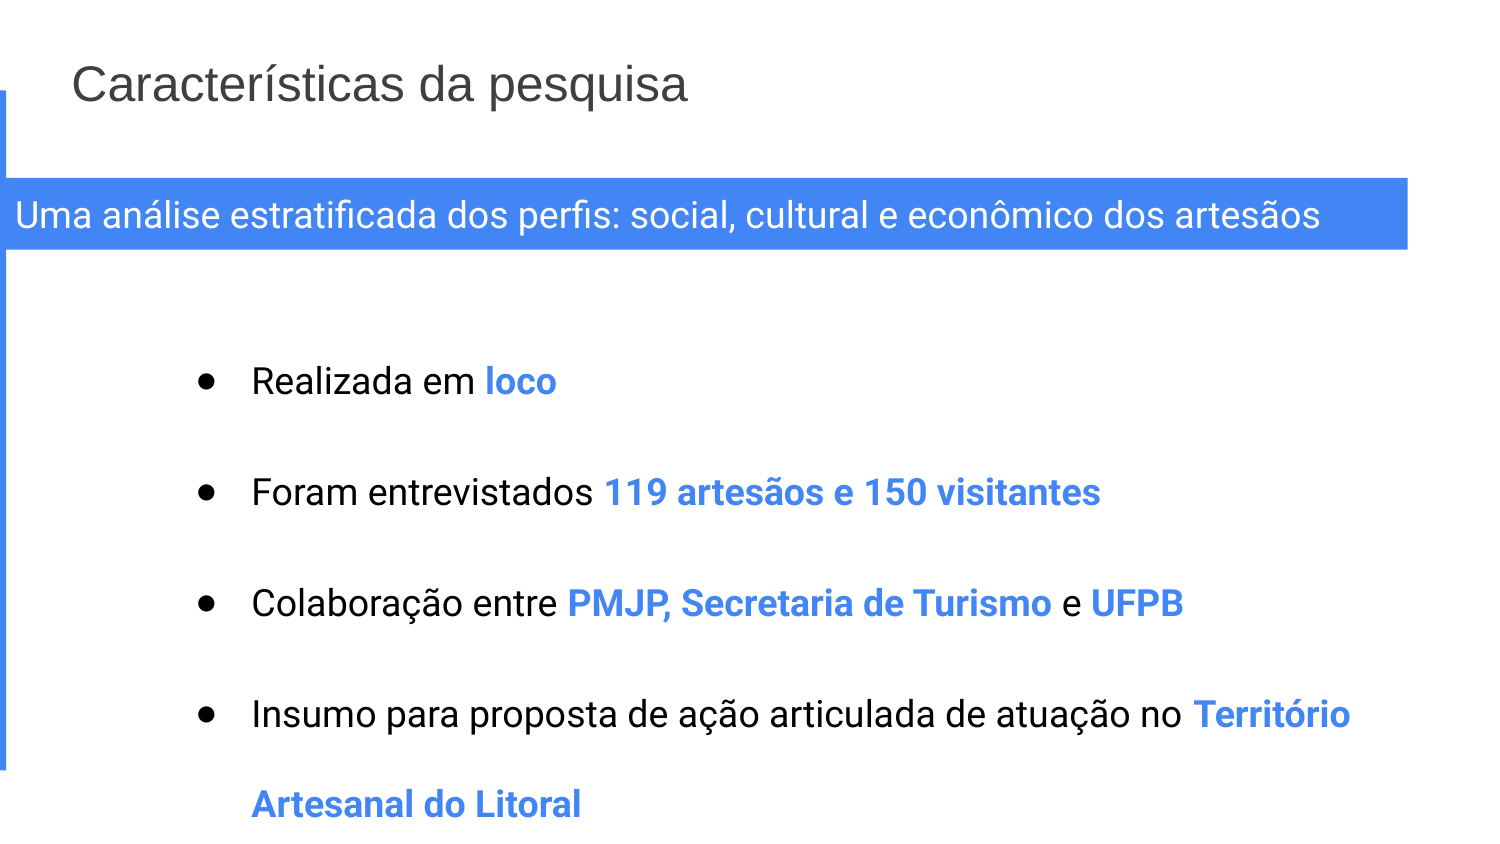

Características da pesquisa

Uma análise estratificada dos perfis: social, cultural e econômico dos artesãos
Realizada em loco
Foram entrevistados 119 artesãos e 150 visitantes
Colaboração entre PMJP, Secretaria de Turismo e UFPB
Insumo para proposta de ação articulada de atuação no Território Artesanal do Litoral